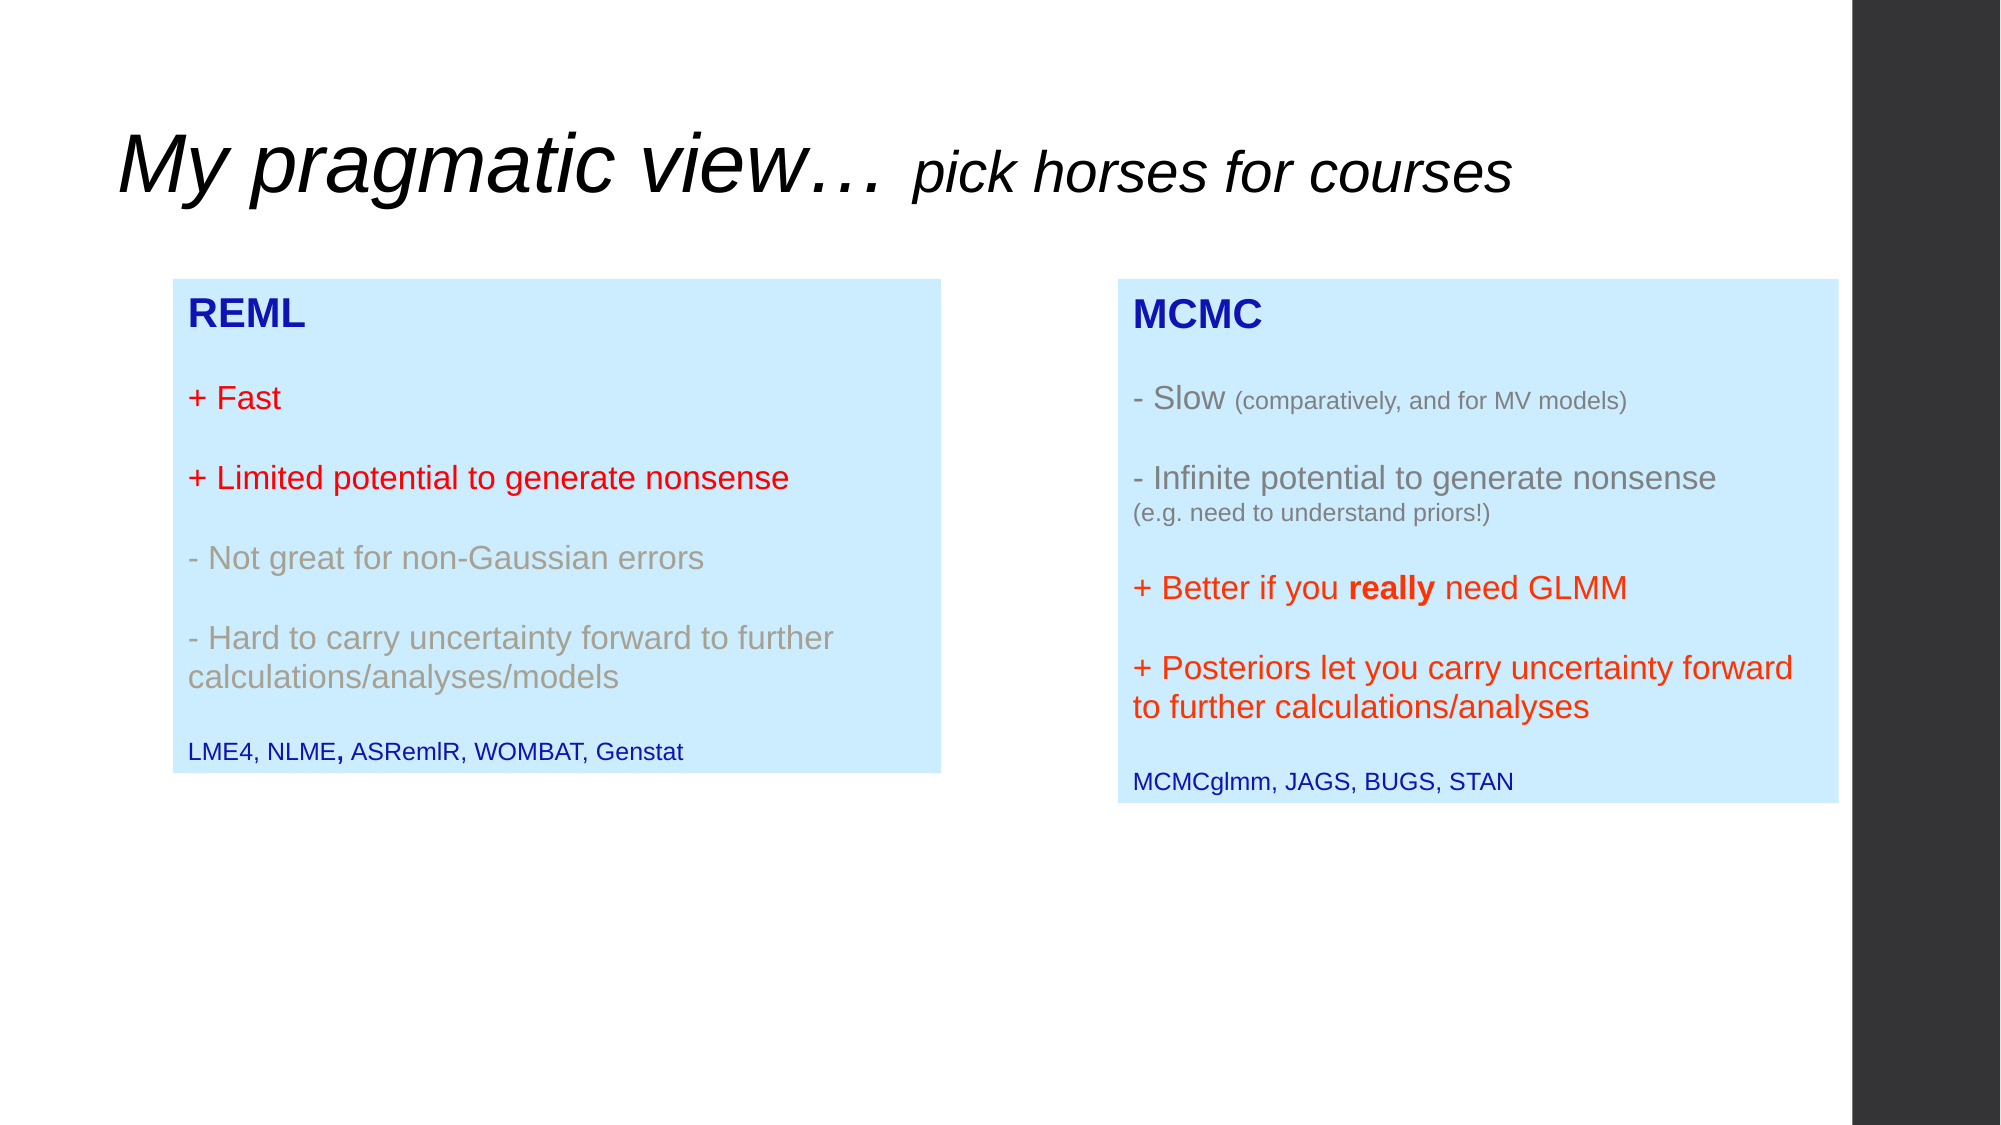

My pragmatic view… pick horses for courses
REML
+ Fast
+ Limited potential to generate nonsense
- Not great for non-Gaussian errors
- Hard to carry uncertainty forward to further calculations/analyses/models
LME4, NLME, ASRemlR, WOMBAT, Genstat
MCMC

- Slow (comparatively, and for MV models)

- Infinite potential to generate nonsense
(e.g. need to understand priors!)

+ Better if you really need GLMM

+ Posteriors let you carry uncertainty forward to further calculations/analyses

MCMCglmm, JAGS, BUGS, STAN